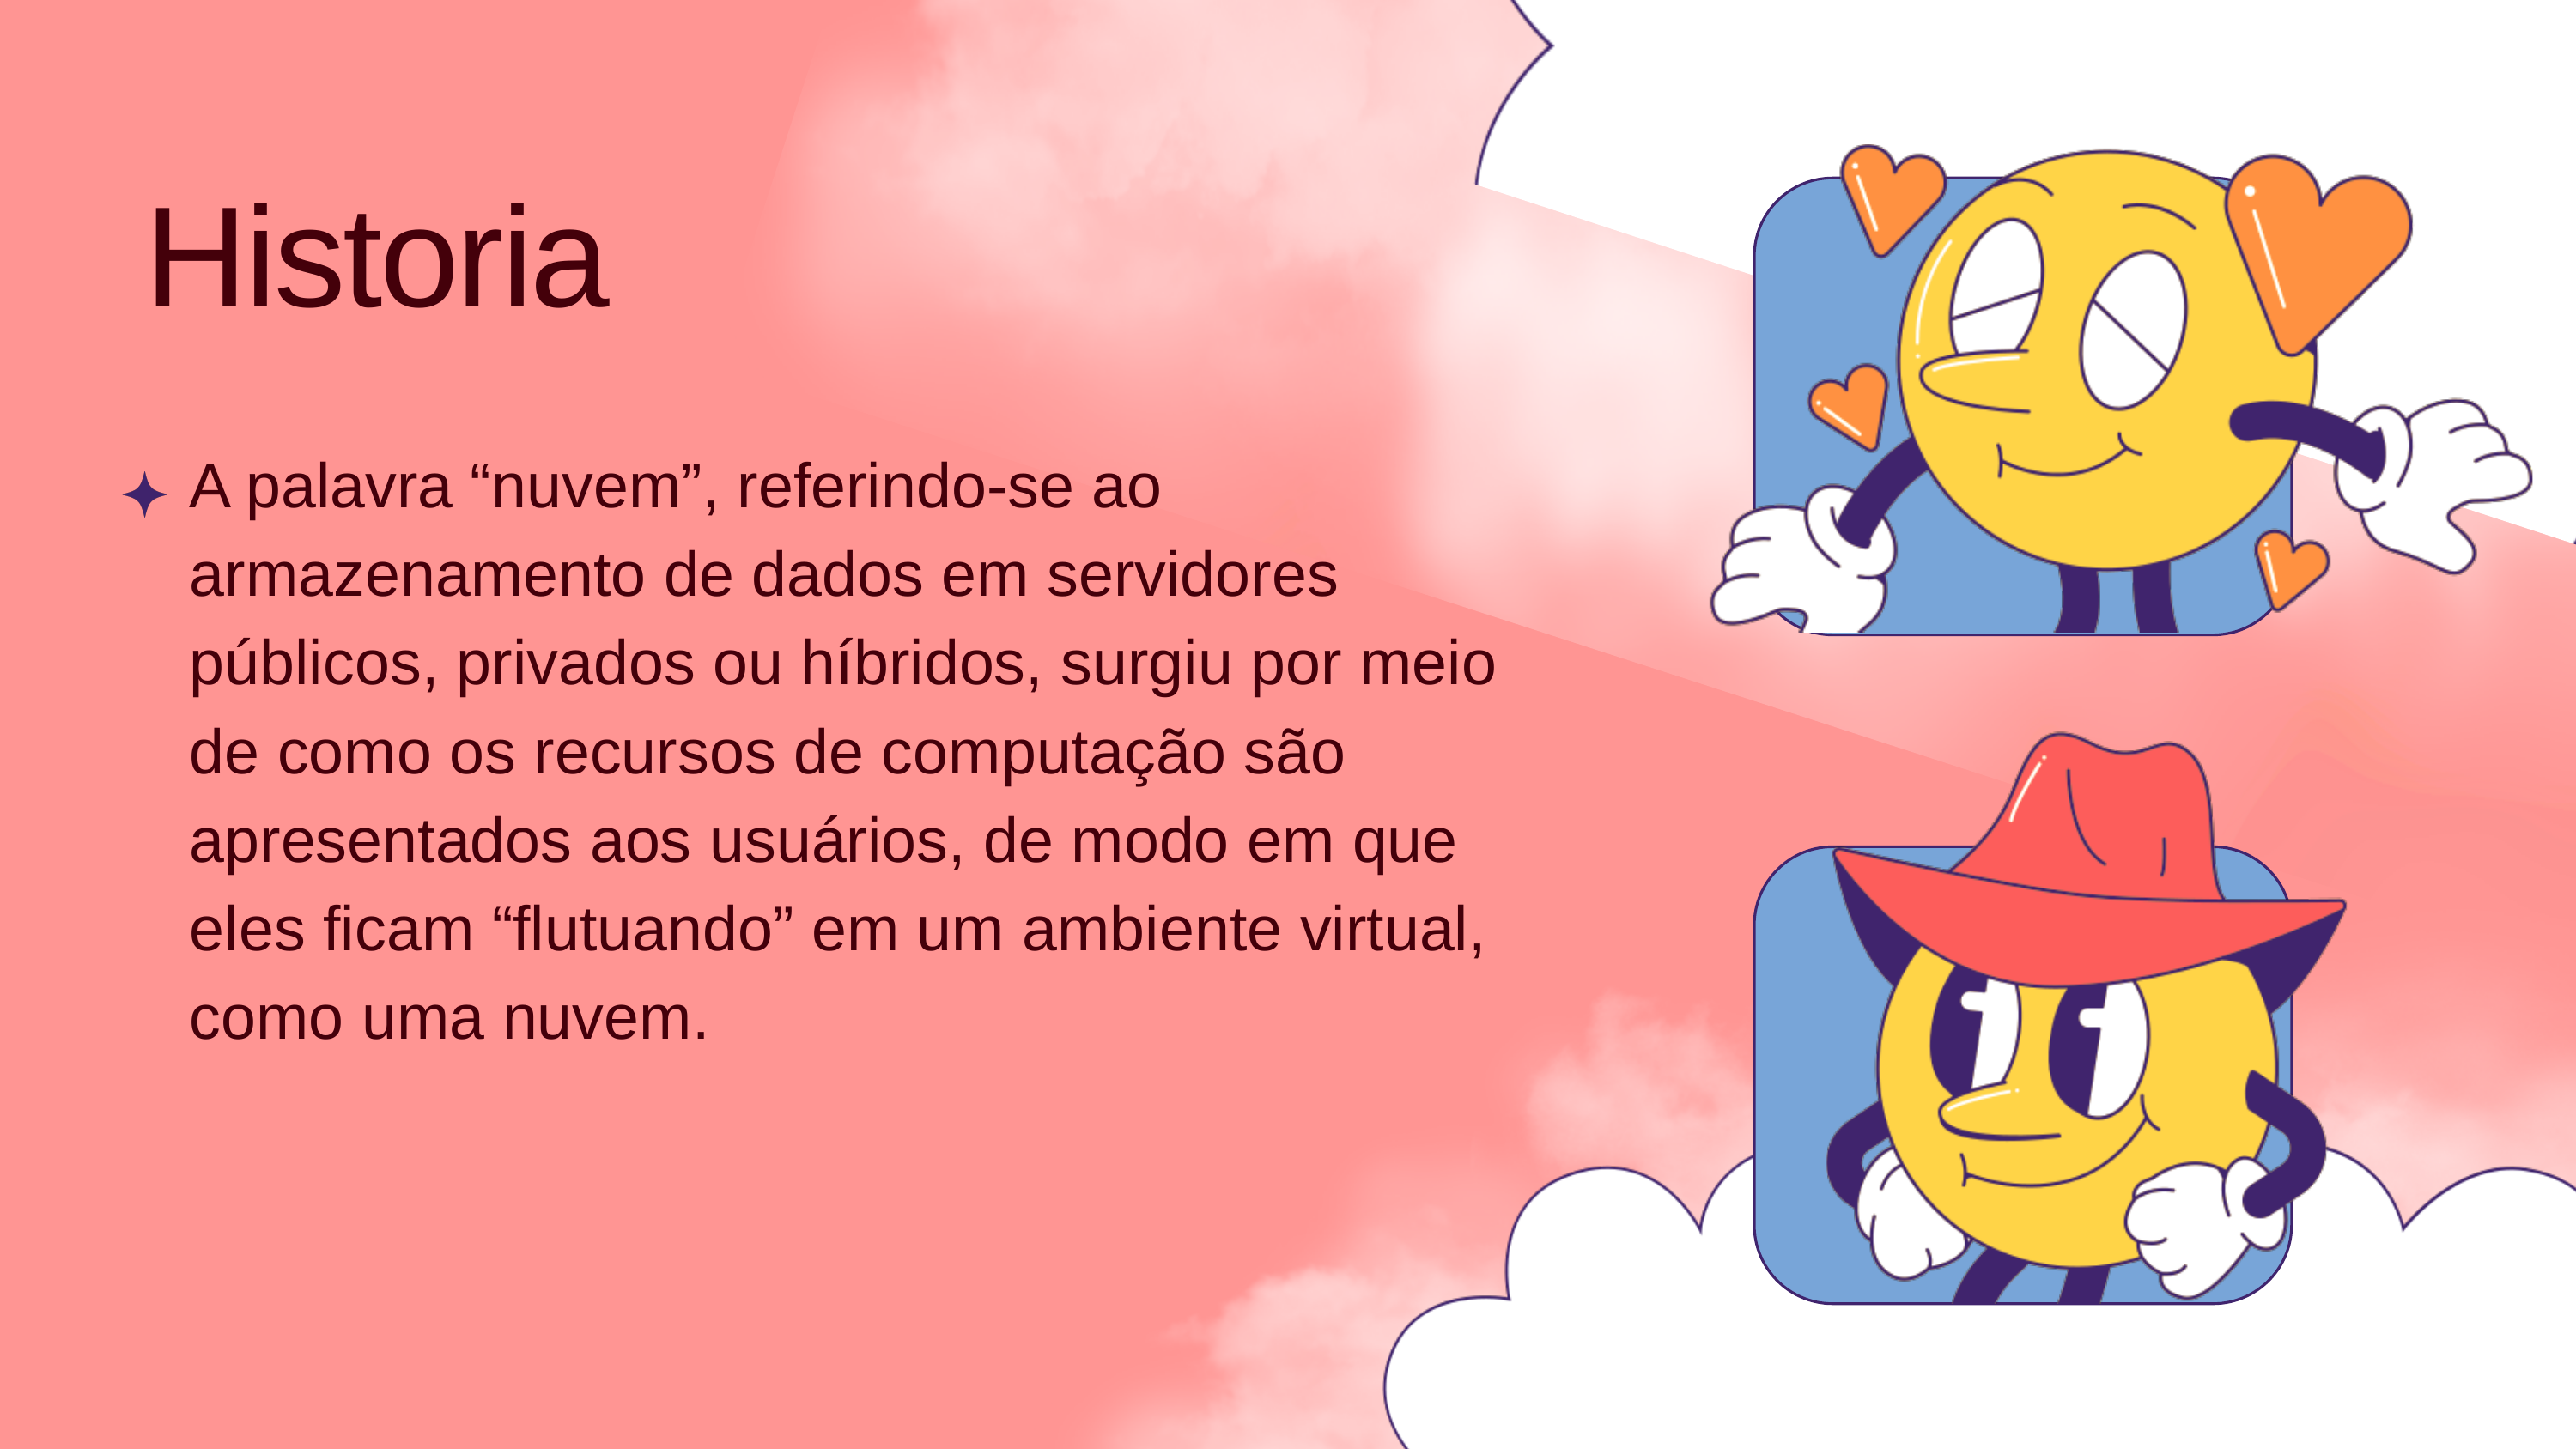

Historia

A palavra “nuvem”, referindo-se ao armazenamento de dados em servidores públicos, privados ou híbridos, surgiu por meio de como os recursos de computação são apresentados aos usuários, de modo em que eles ficam “flutuando” em um ambiente virtual, como uma nuvem.